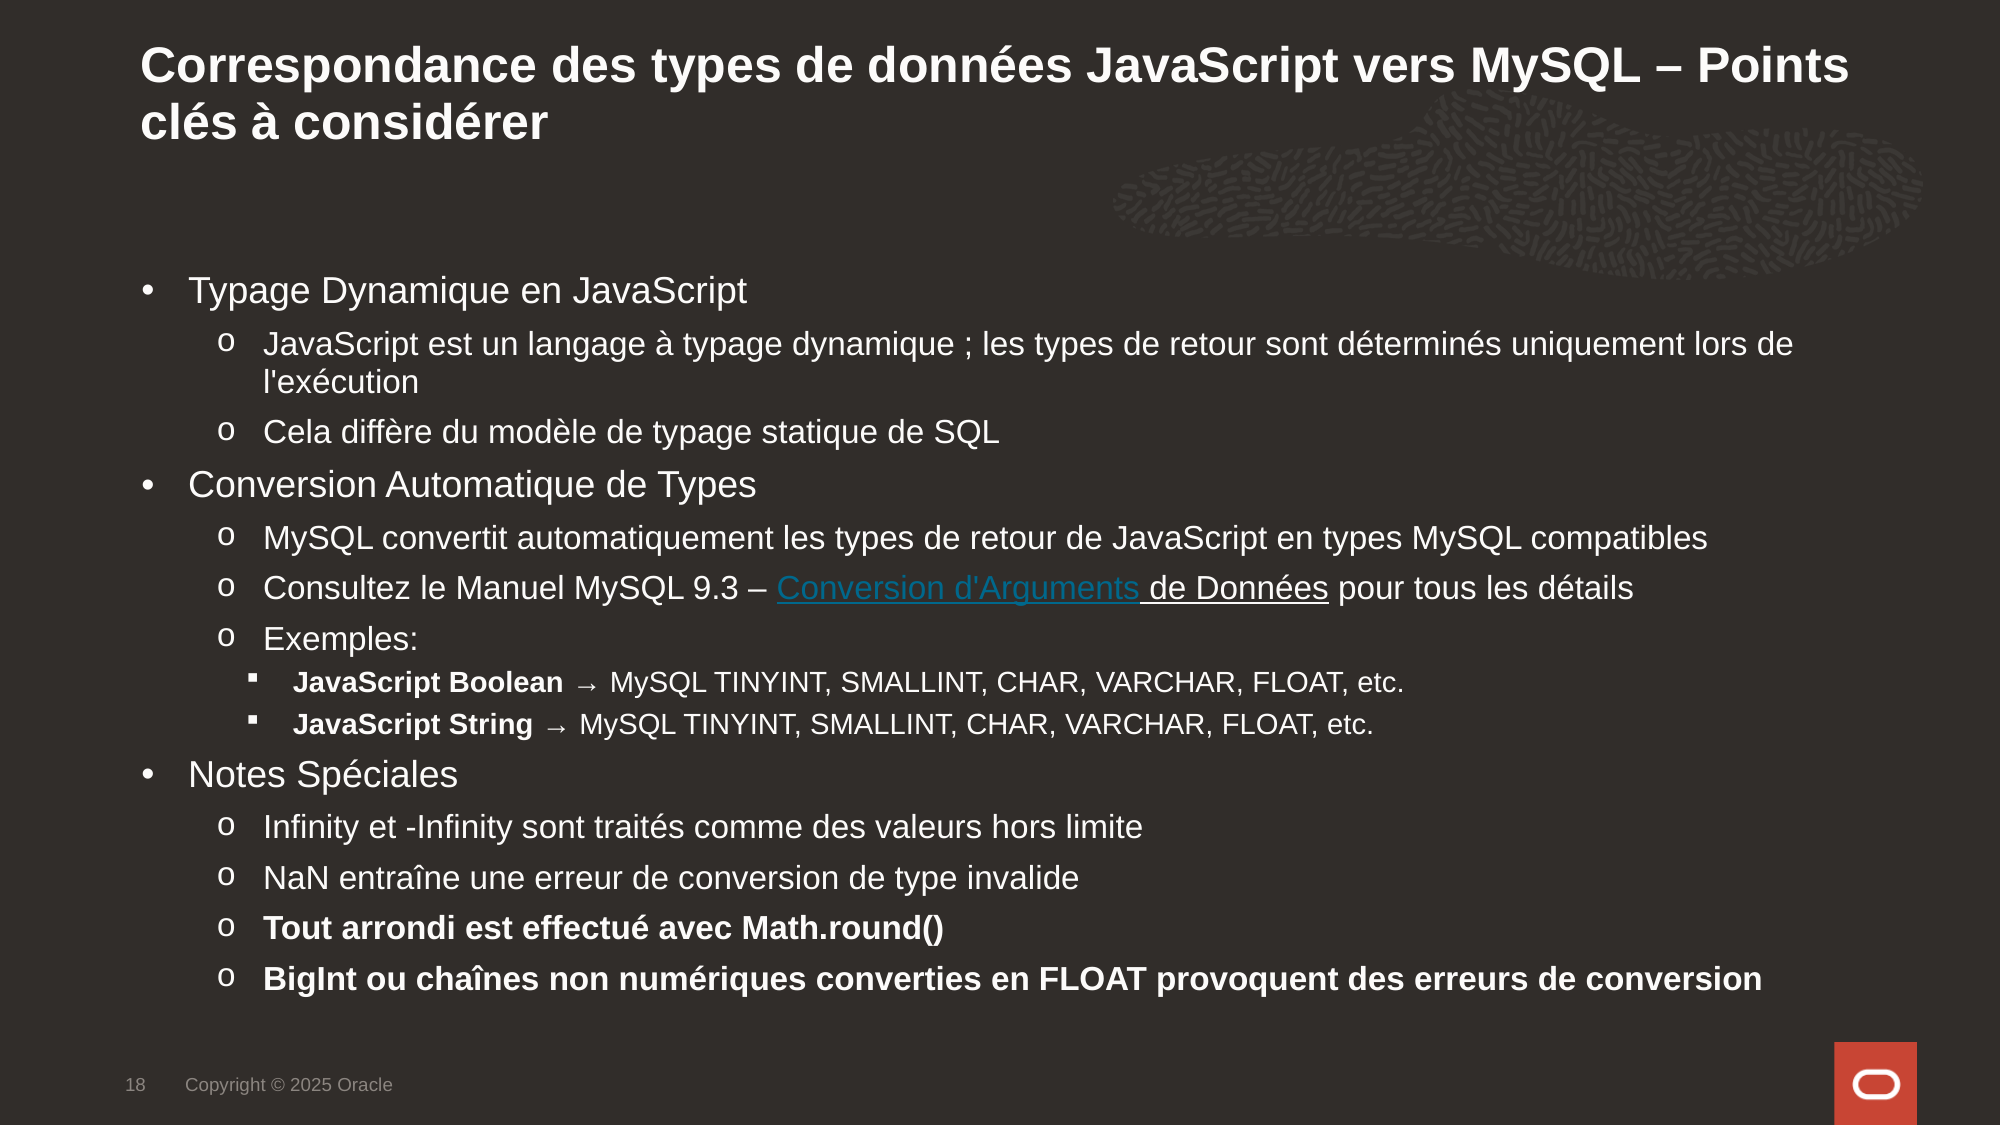

Correspondance des types de données JavaScript vers MySQL – Points clés à considérer

Typage Dynamique en JavaScript
JavaScript est un langage à typage dynamique ; les types de retour sont déterminés uniquement lors de l'exécution
Cela diffère du modèle de typage statique de SQL
Conversion Automatique de Types
MySQL convertit automatiquement les types de retour de JavaScript en types MySQL compatibles
Consultez le Manuel MySQL 9.3 – Conversion d'Arguments de Données pour tous les détails
Exemples:
JavaScript Boolean → MySQL TINYINT, SMALLINT, CHAR, VARCHAR, FLOAT, etc.
JavaScript String → MySQL TINYINT, SMALLINT, CHAR, VARCHAR, FLOAT, etc.
Notes Spéciales
Infinity et -Infinity sont traités comme des valeurs hors limite
NaN entraîne une erreur de conversion de type invalide
Tout arrondi est effectué avec Math.round()
BigInt ou chaînes non numériques converties en FLOAT provoquent des erreurs de conversion
18
Copyright © 2025 Oracle